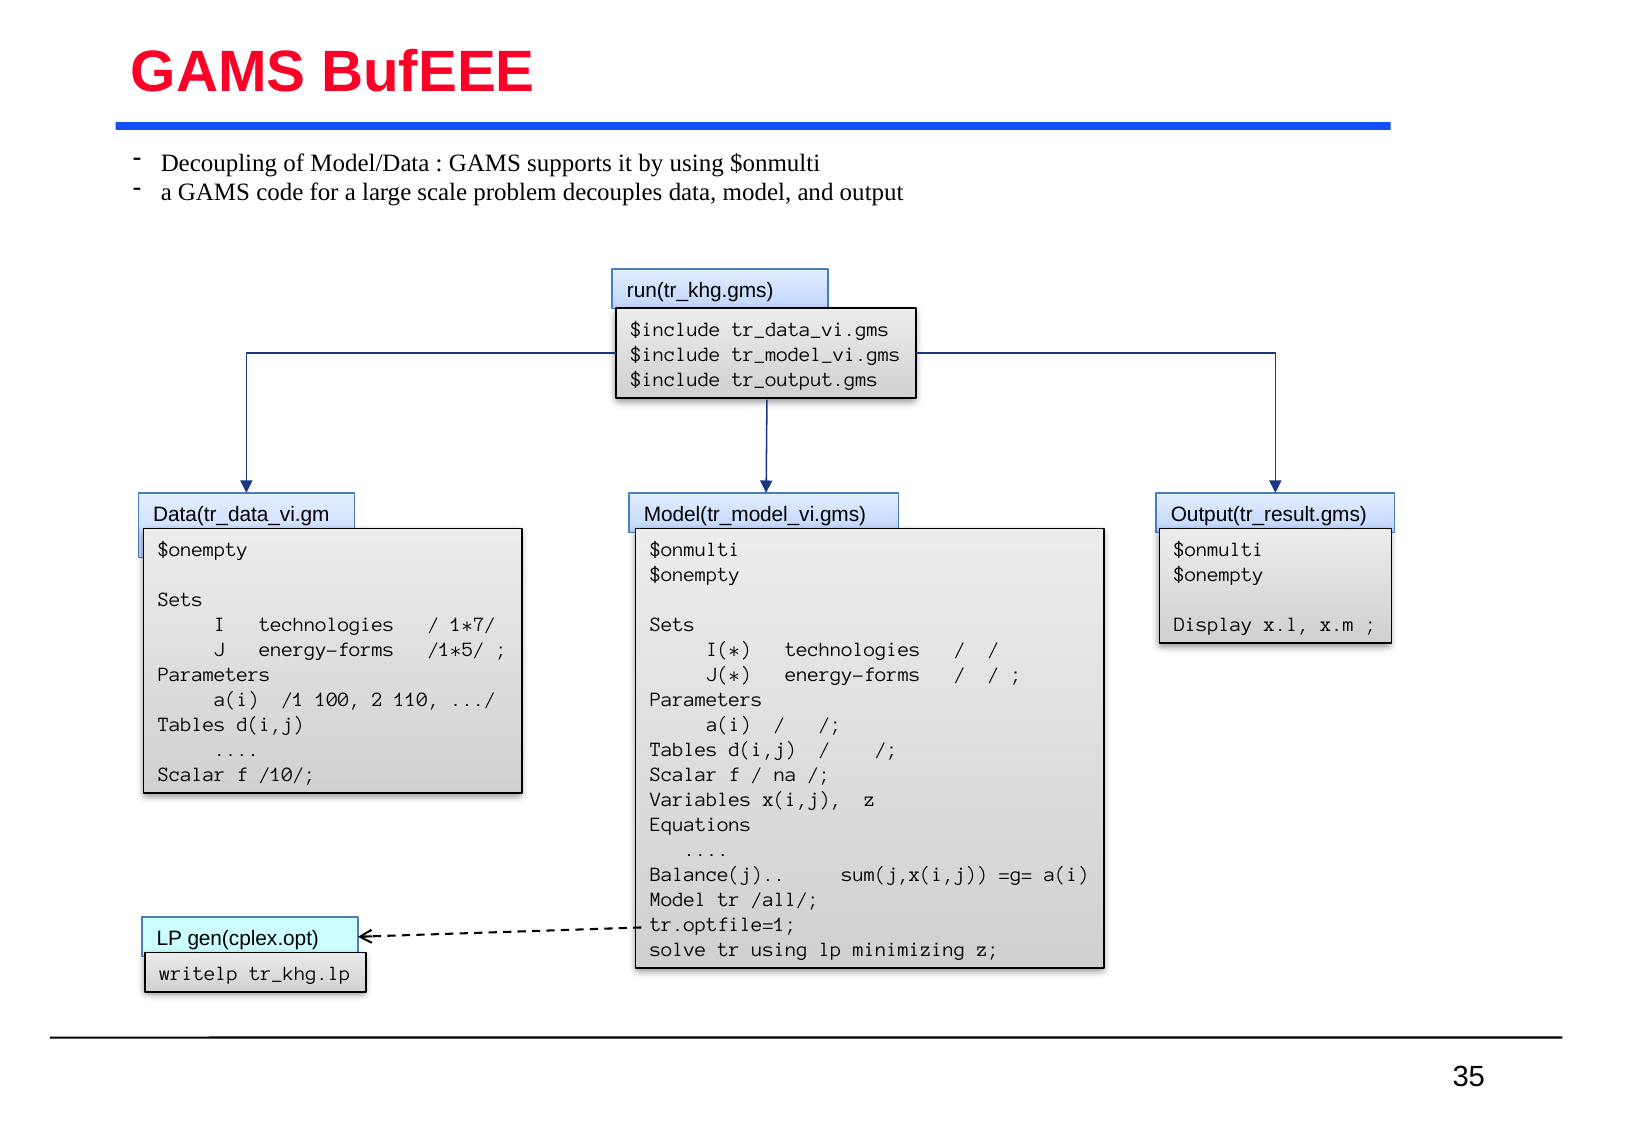

# GAMS BufEEE
Decoupling of Model/Data : GAMS supports it by using $onmulti
a GAMS code for a large scale problem decouples data, model, and output
run(tr_khg.gms)
$include tr_data_vi.gms
$include tr_model_vi.gms
$include tr_output.gms
Data(tr_data_vi.gms)
Model(tr_model_vi.gms)
Output(tr_result.gms)
$onempty

Sets
     I   technologies   / 1*7/
     J   energy-forms   /1*5/ ;
Parameters
     a(i)  /1 100, 2 110, .../
Tables d(i,j)
     ....
Scalar f /10/;
$onmulti
$onempty

Sets
     I(*)   technologies   /  /
     J(*)   energy-forms   /  / ;
Parameters
     a(i)  /   /;
Tables d(i,j)  /    /;
Scalar f / na /;
Variables x(i,j),  z
Equations
   ....
Balance(j)..     sum(j,x(i,j)) =g= a(i)
Model tr /all/;
tr.optfile=1;
solve tr using lp minimizing z;
$onmulti
$onempty

Display x.l, x.m ;
LP gen(cplex.opt)
writelp tr_khg.lp
 35